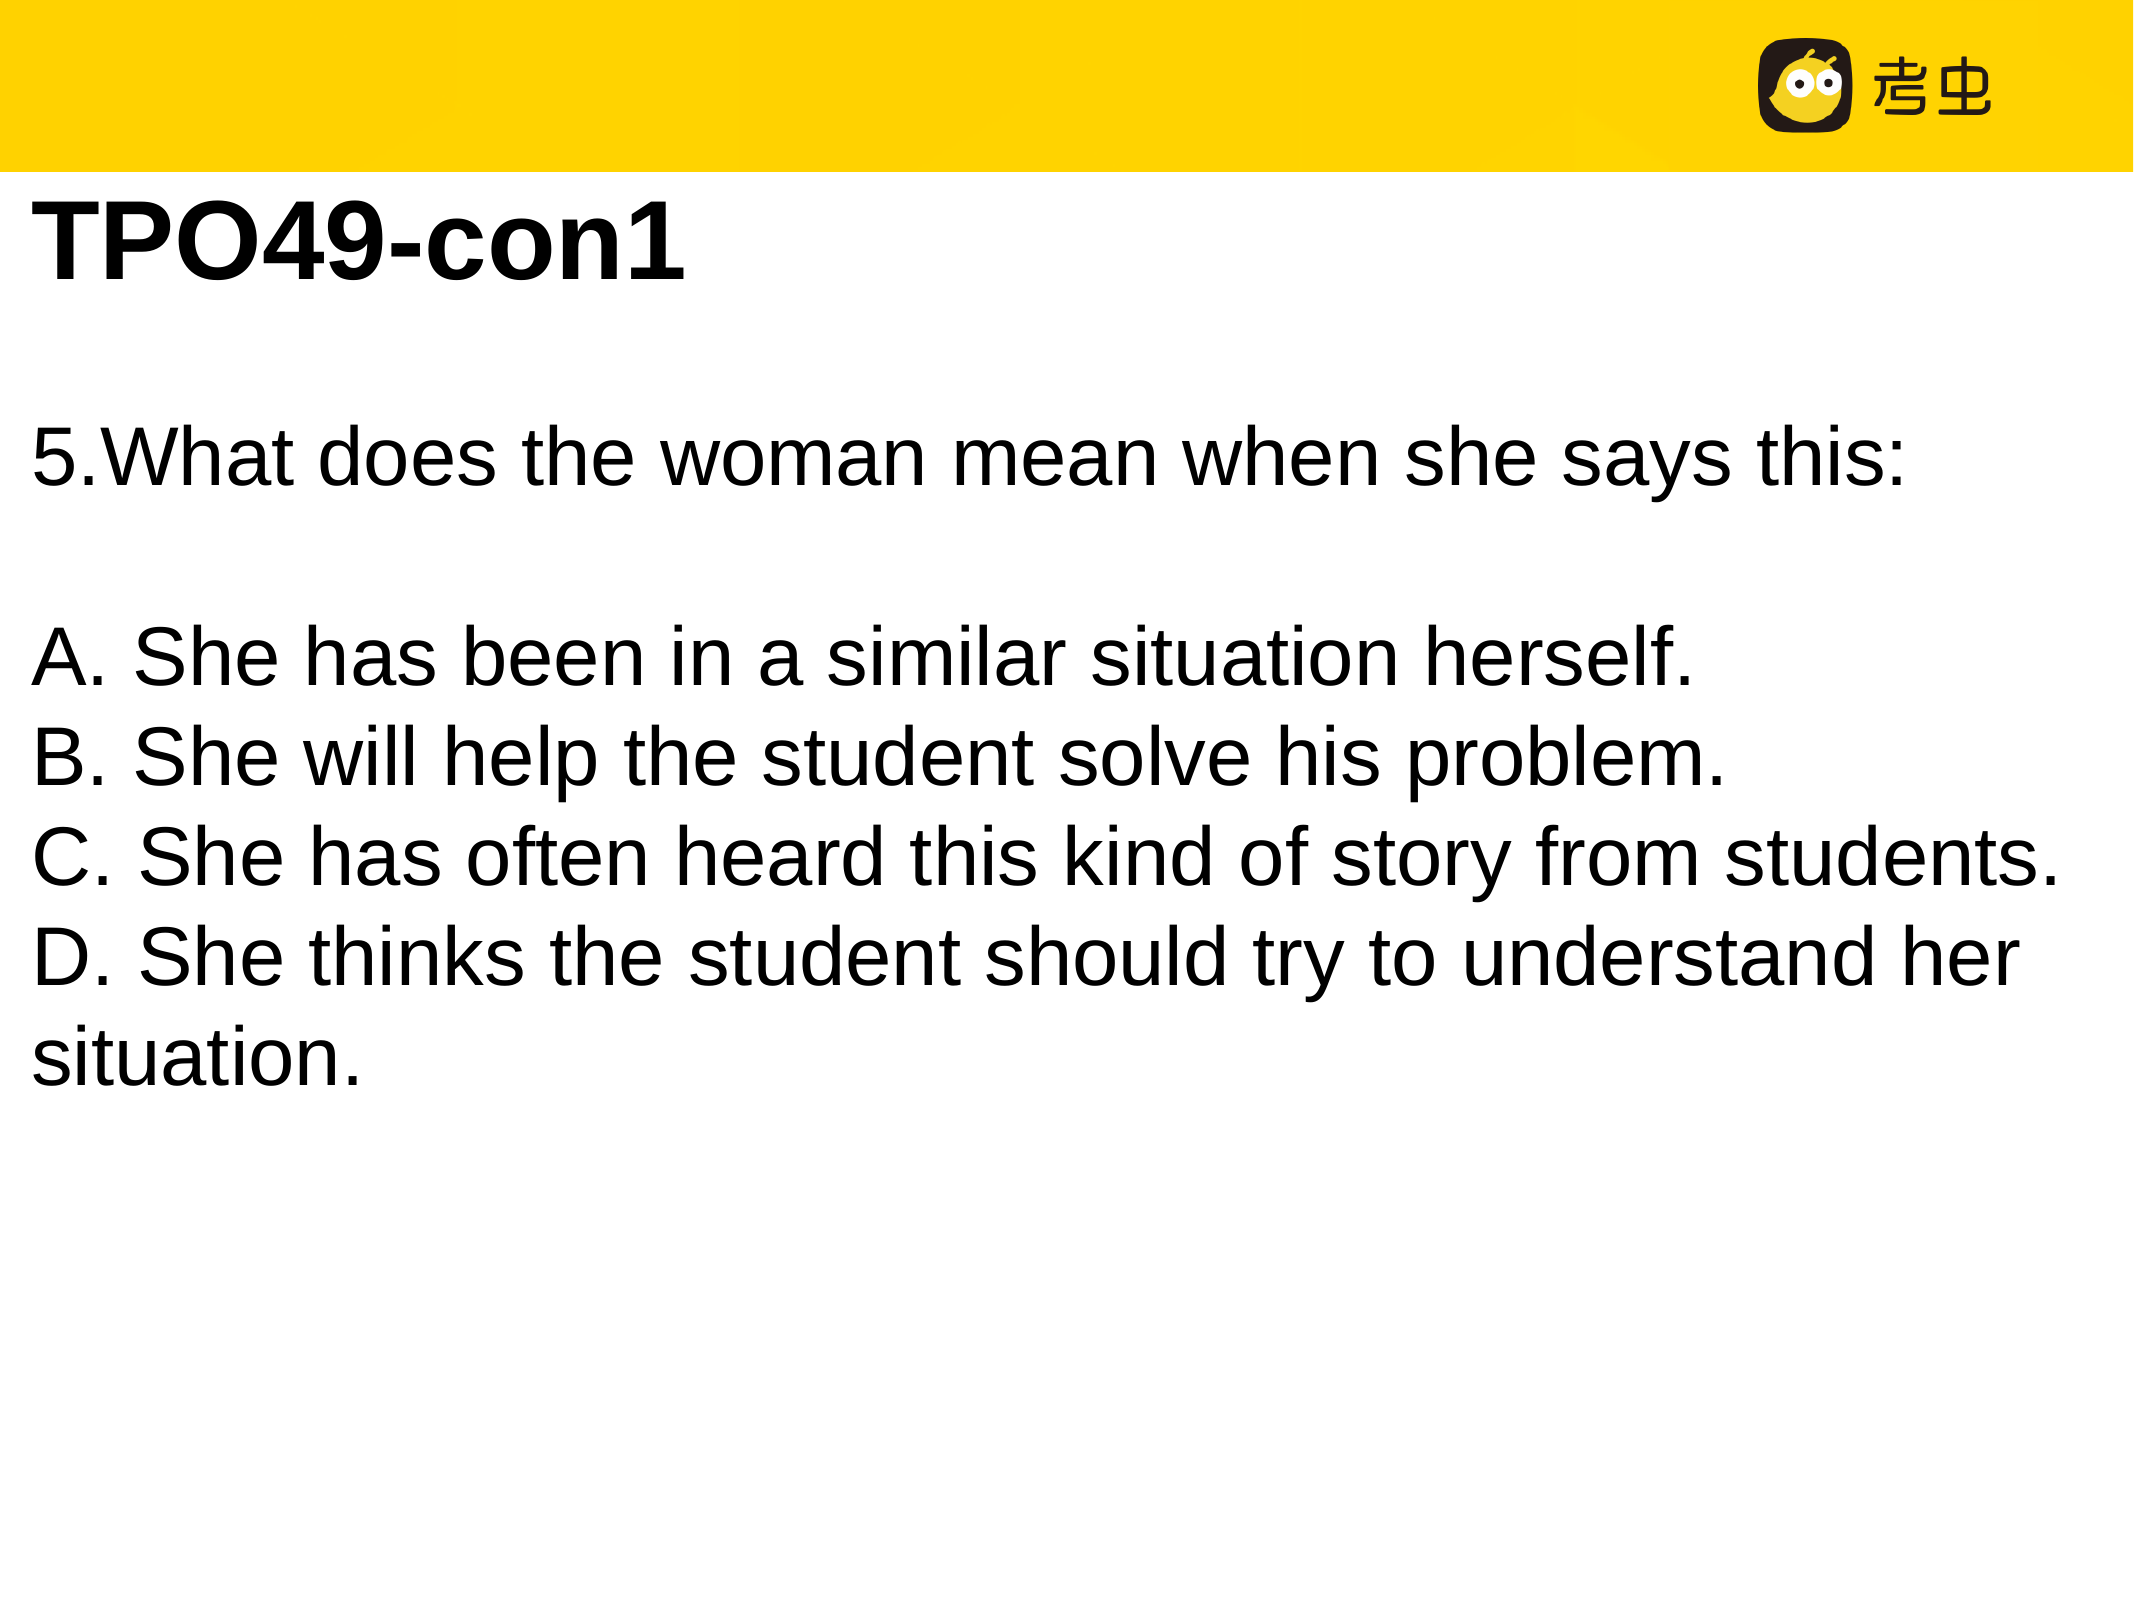

TPO49-con1

5.What does the woman mean when she says this:

A. She has been in a similar situation herself.
B. She will help the student solve his problem.
C. She has often heard this kind of story from students.
D. She thinks the student should try to understand her situation.